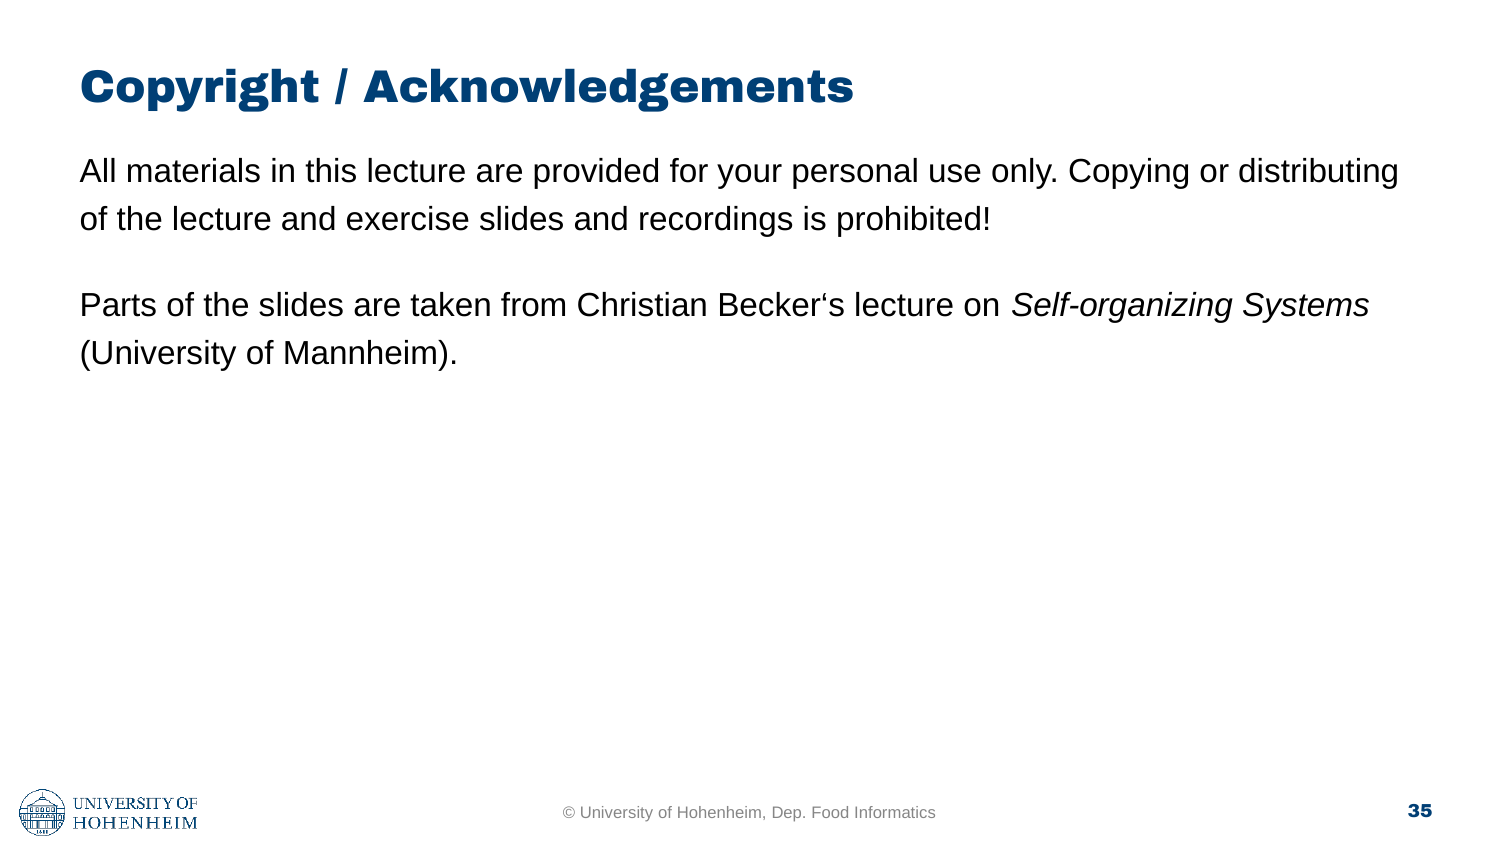

Parts of the slides are taken from Christian Becker‘s lecture on Self-organizing Systems (University of Mannheim).